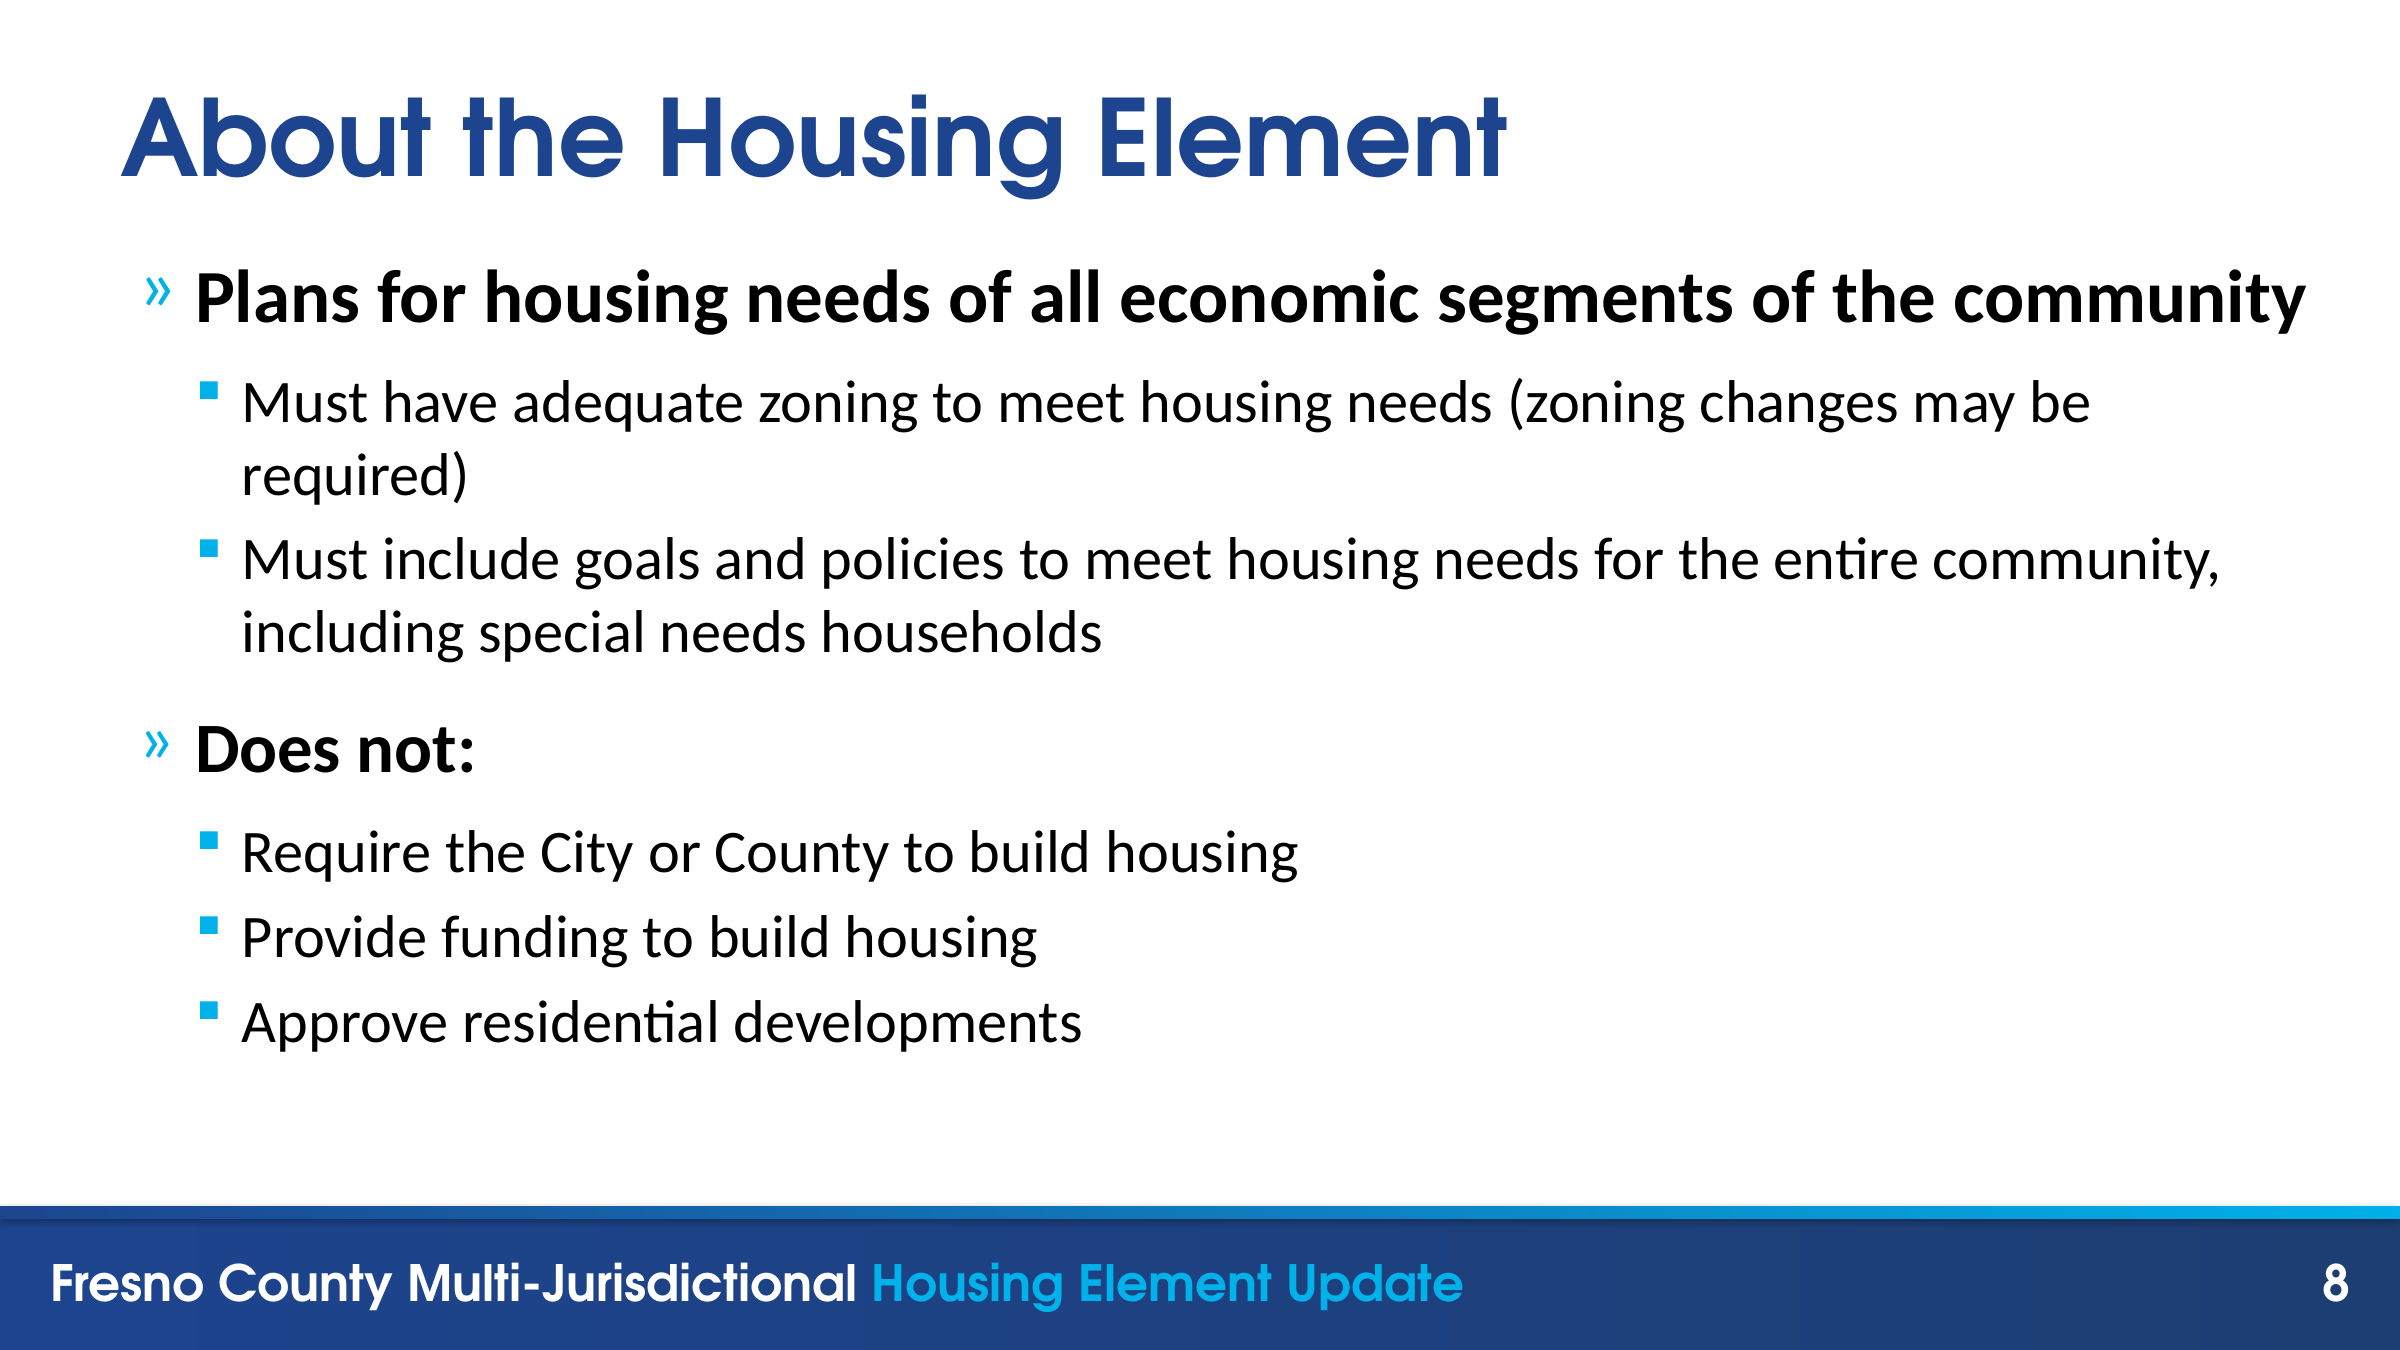

# About the Housing Element
Plans for housing needs of all economic segments of the community
Must have adequate zoning to meet housing needs (zoning changes may be required)
Must include goals and policies to meet housing needs for the entire community, including special needs households
Does not:
Require the City or County to build housing
Provide funding to build housing
Approve residential developments